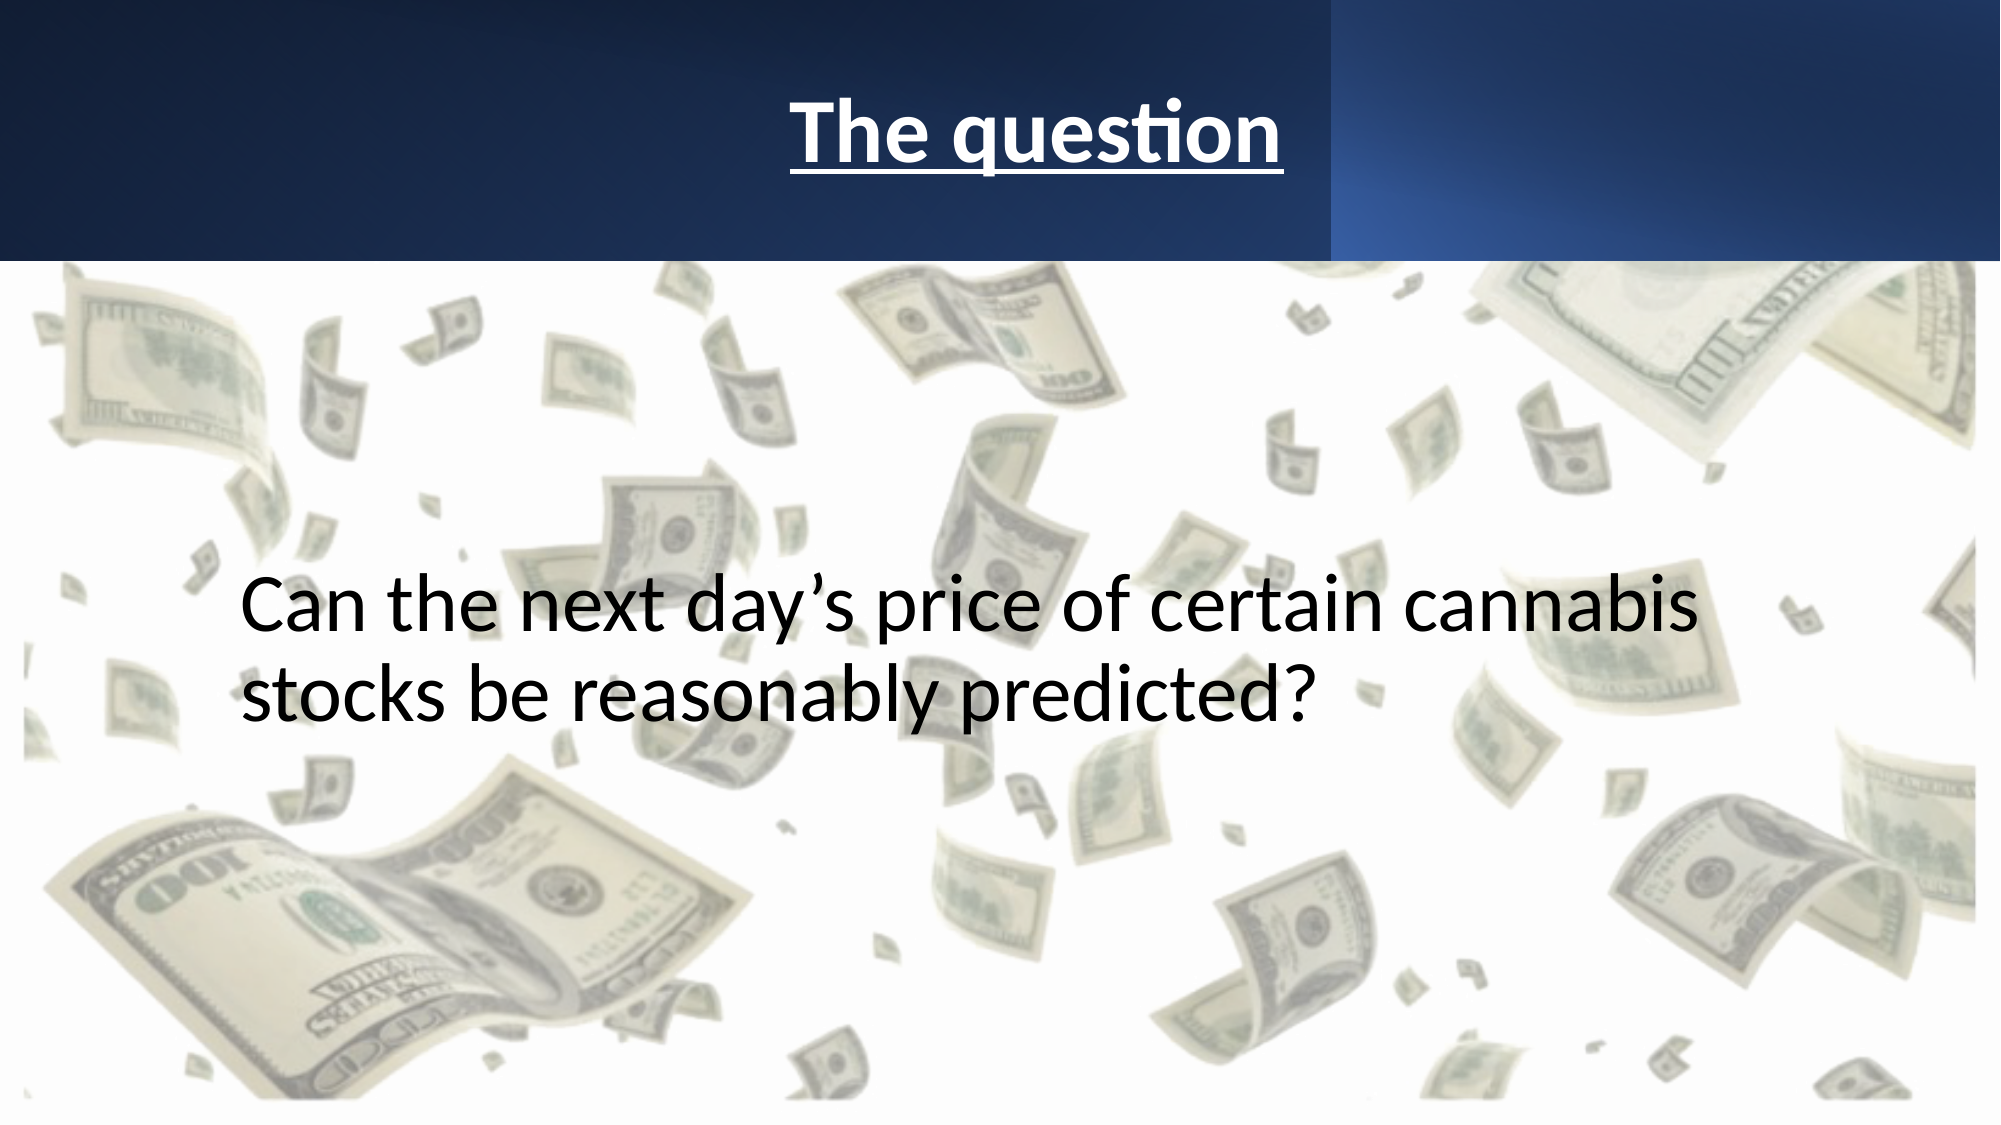

# The question
Can the next day’s price of certain cannabis stocks be reasonably predicted?